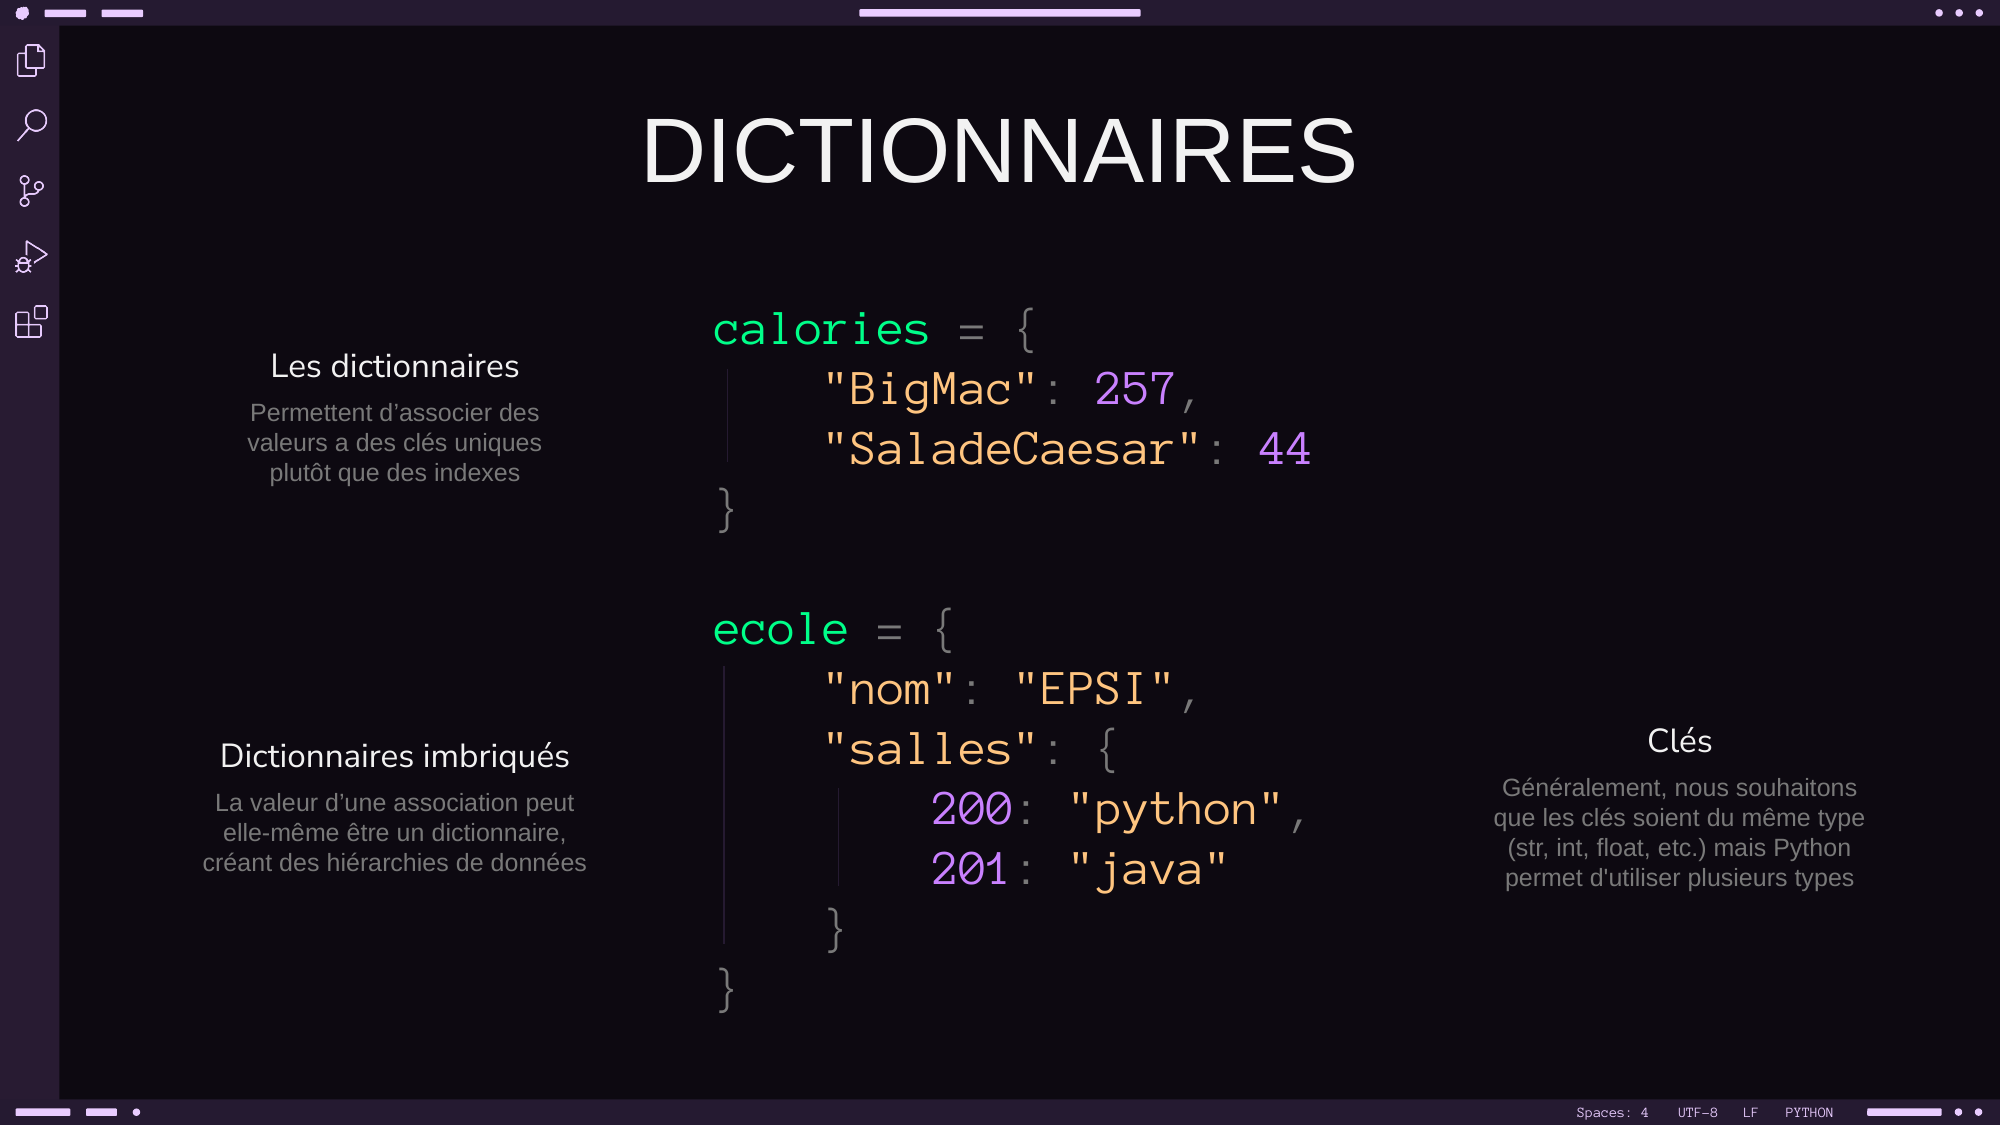

DICTIONNAIRES
calories = {
    "BigMac": 257,
    "SaladeCaesar": 44
}
Les dictionnaires
Permettent d’associer des valeurs a des clés uniques plutôt que des indexes
ecole = {
    "nom": "EPSI",
    "salles": {
        200: "python",
        201: "java"
    }
}
Clés
Généralement, nous souhaitons que les clés soient du même type (str, int, float, etc.) mais Python permet d'utiliser plusieurs types
Dictionnaires imbriqués
La valeur d’une association peut elle-même être un dictionnaire, créant des hiérarchies de données